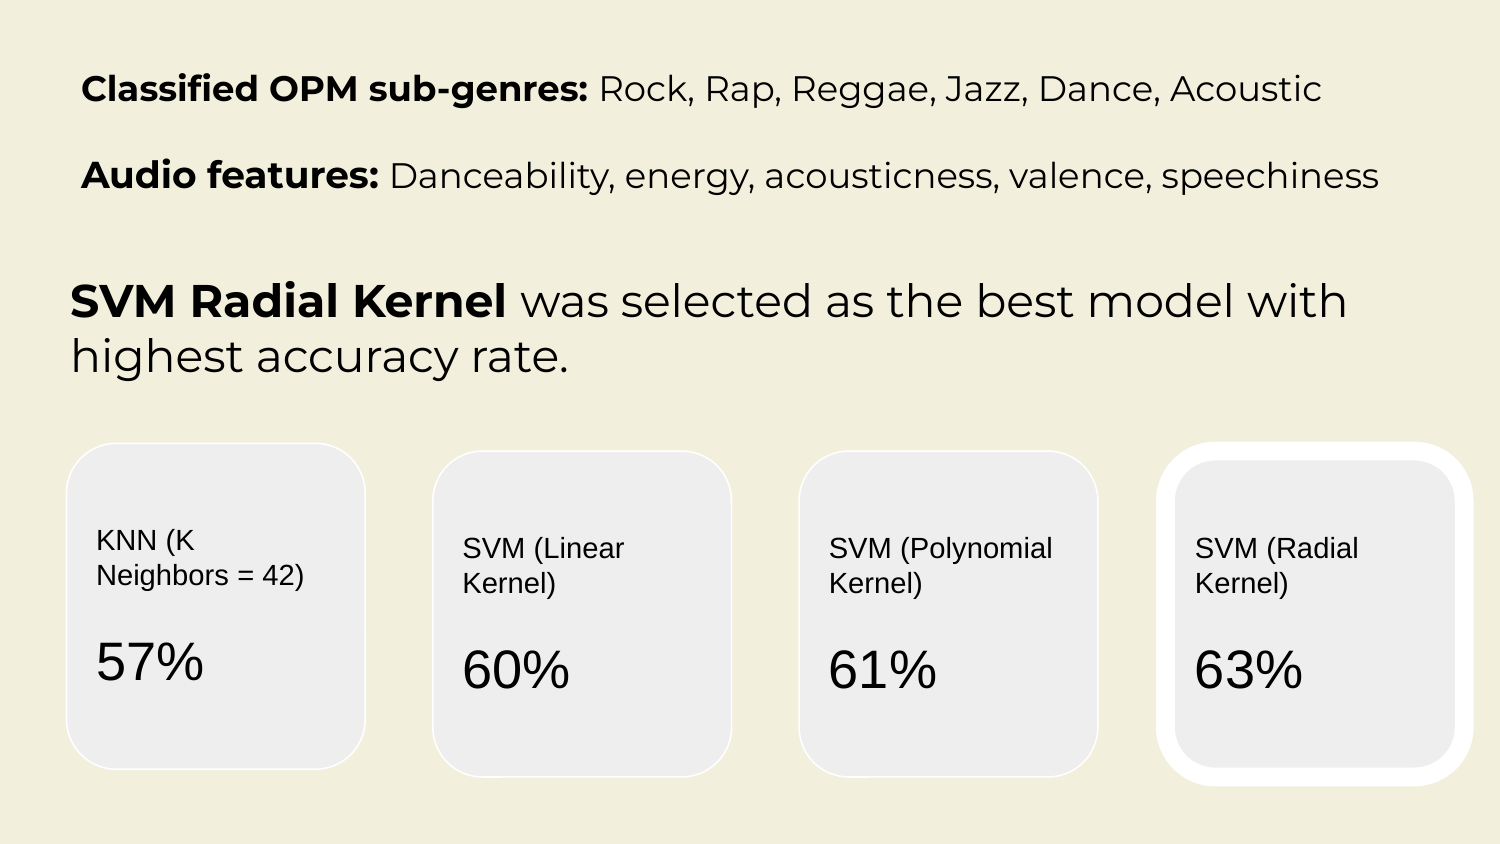

Classified OPM sub-genres: Rock, Rap, Reggae, Jazz, Dance, Acoustic

Audio features: Danceability, energy, acousticness, valence, speechiness

SVM Radial Kernel was selected as the best model with highest accuracy rate.

KNN (K Neighbors = 42)

57%
SVM (Linear Kernel)

60%
SVM (Polynomial Kernel)

61%
SVM (Radial Kernel)

63%